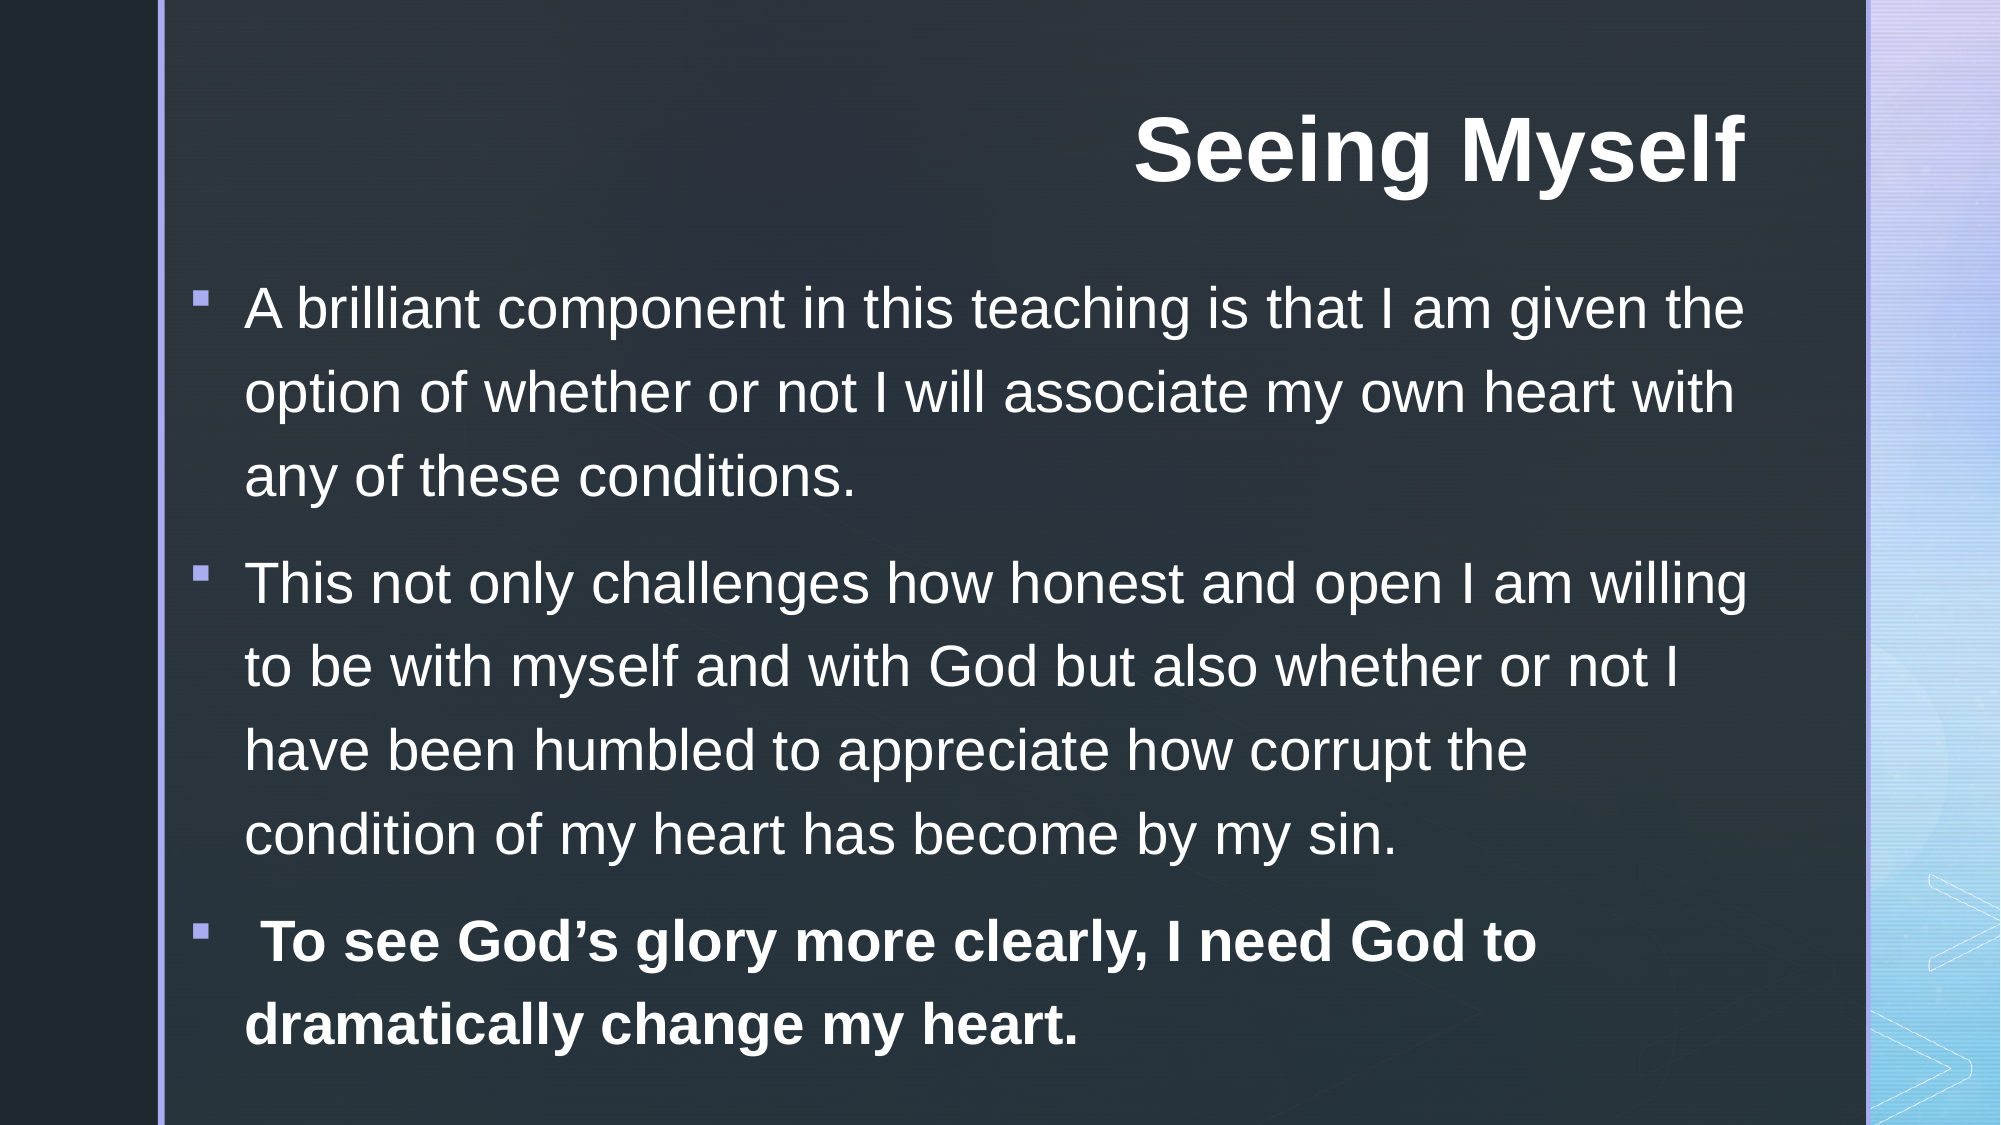

# Seeing Myself
A brilliant component in this teaching is that I am given the option of whether or not I will associate my own heart with any of these conditions.
This not only challenges how honest and open I am willing to be with myself and with God but also whether or not I have been humbled to appreciate how corrupt the condition of my heart has become by my sin.
 To see God’s glory more clearly, I need God to dramatically change my heart.